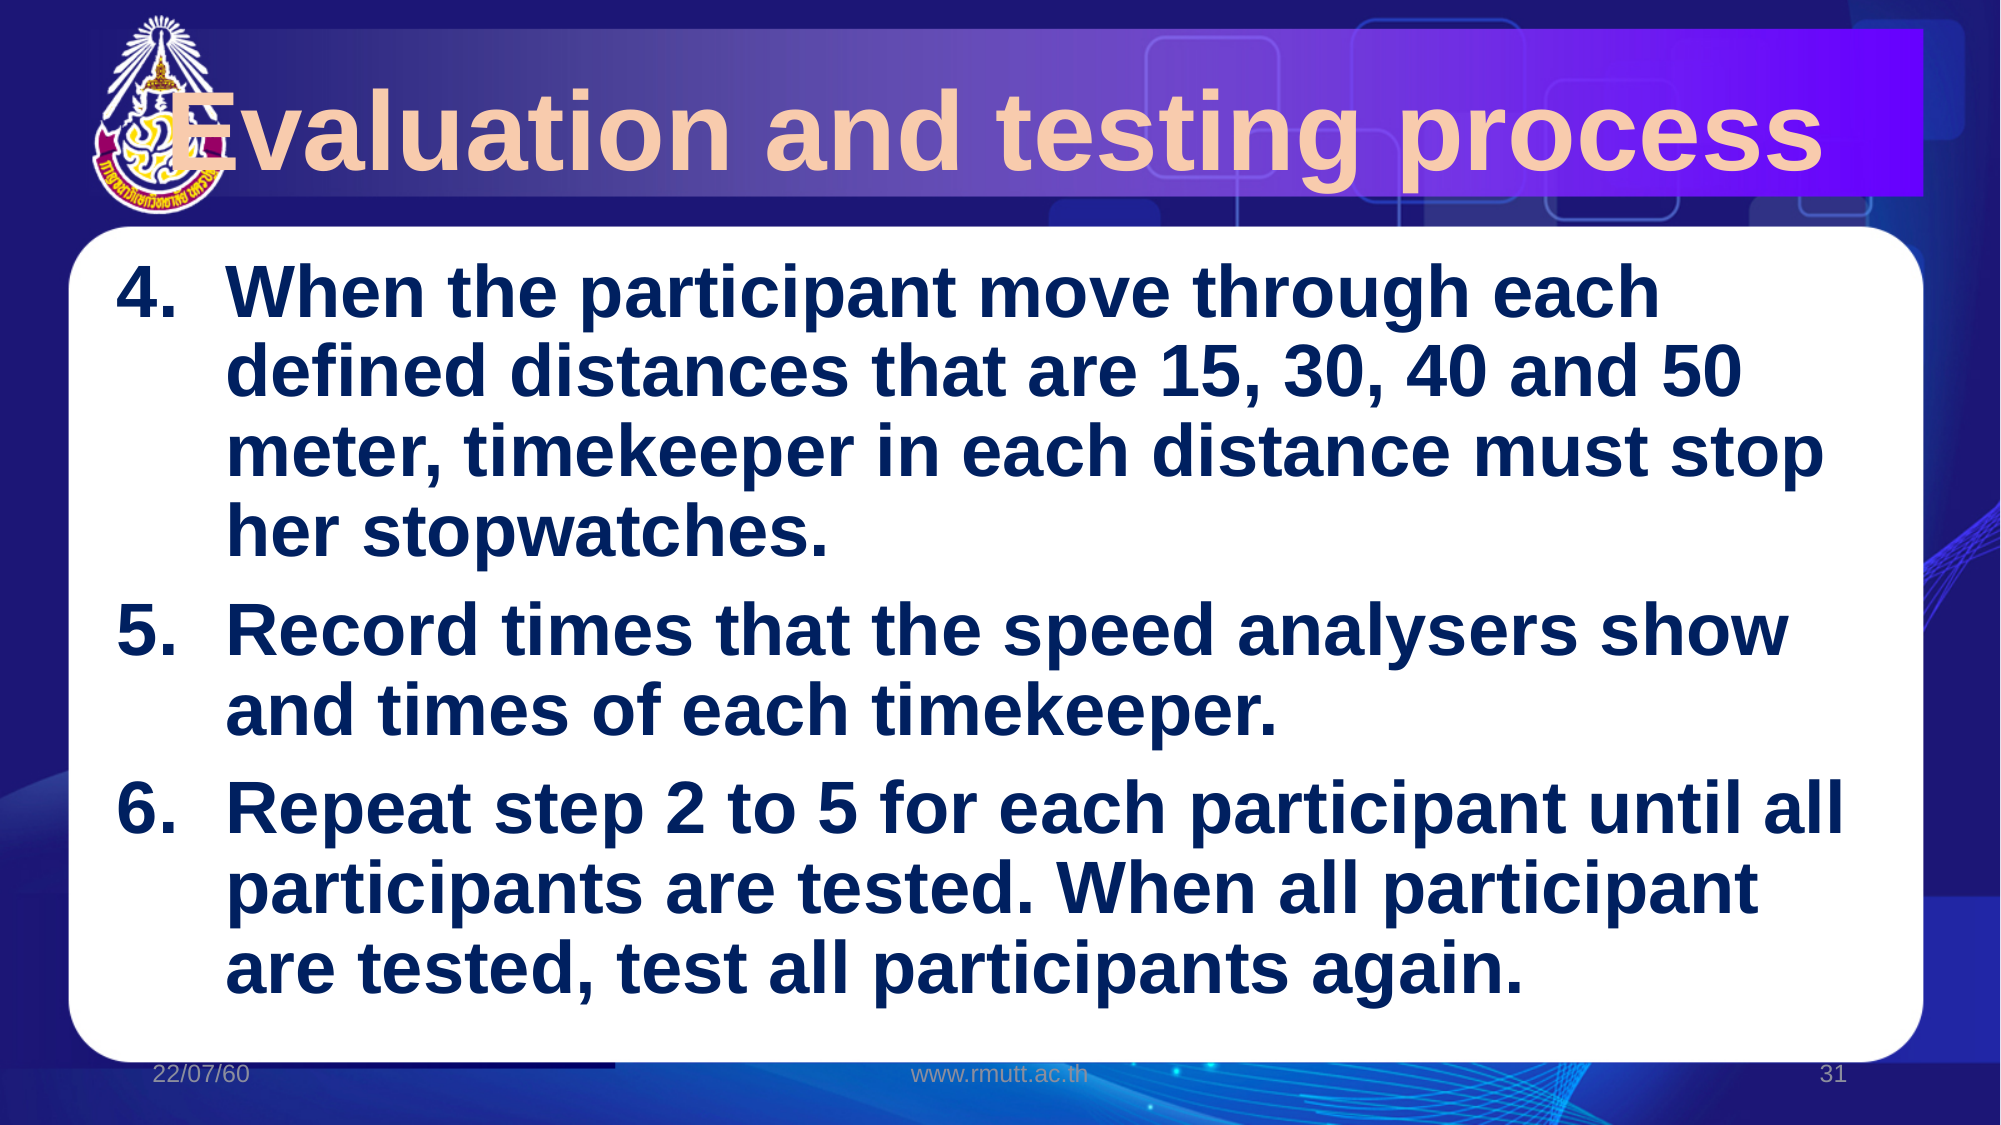

Evaluation and testing process
4.	When the participant move through each defined distances that are 15, 30, 40 and 50 meter, timekeeper in each distance must stop her stopwatches.
5.	Record times that the speed analysers show and times of each timekeeper.
6.	Repeat step 2 to 5 for each participant until all participants are tested. When all participant are tested, test all participants again.

22/07/60
www.rmutt.ac.th
31